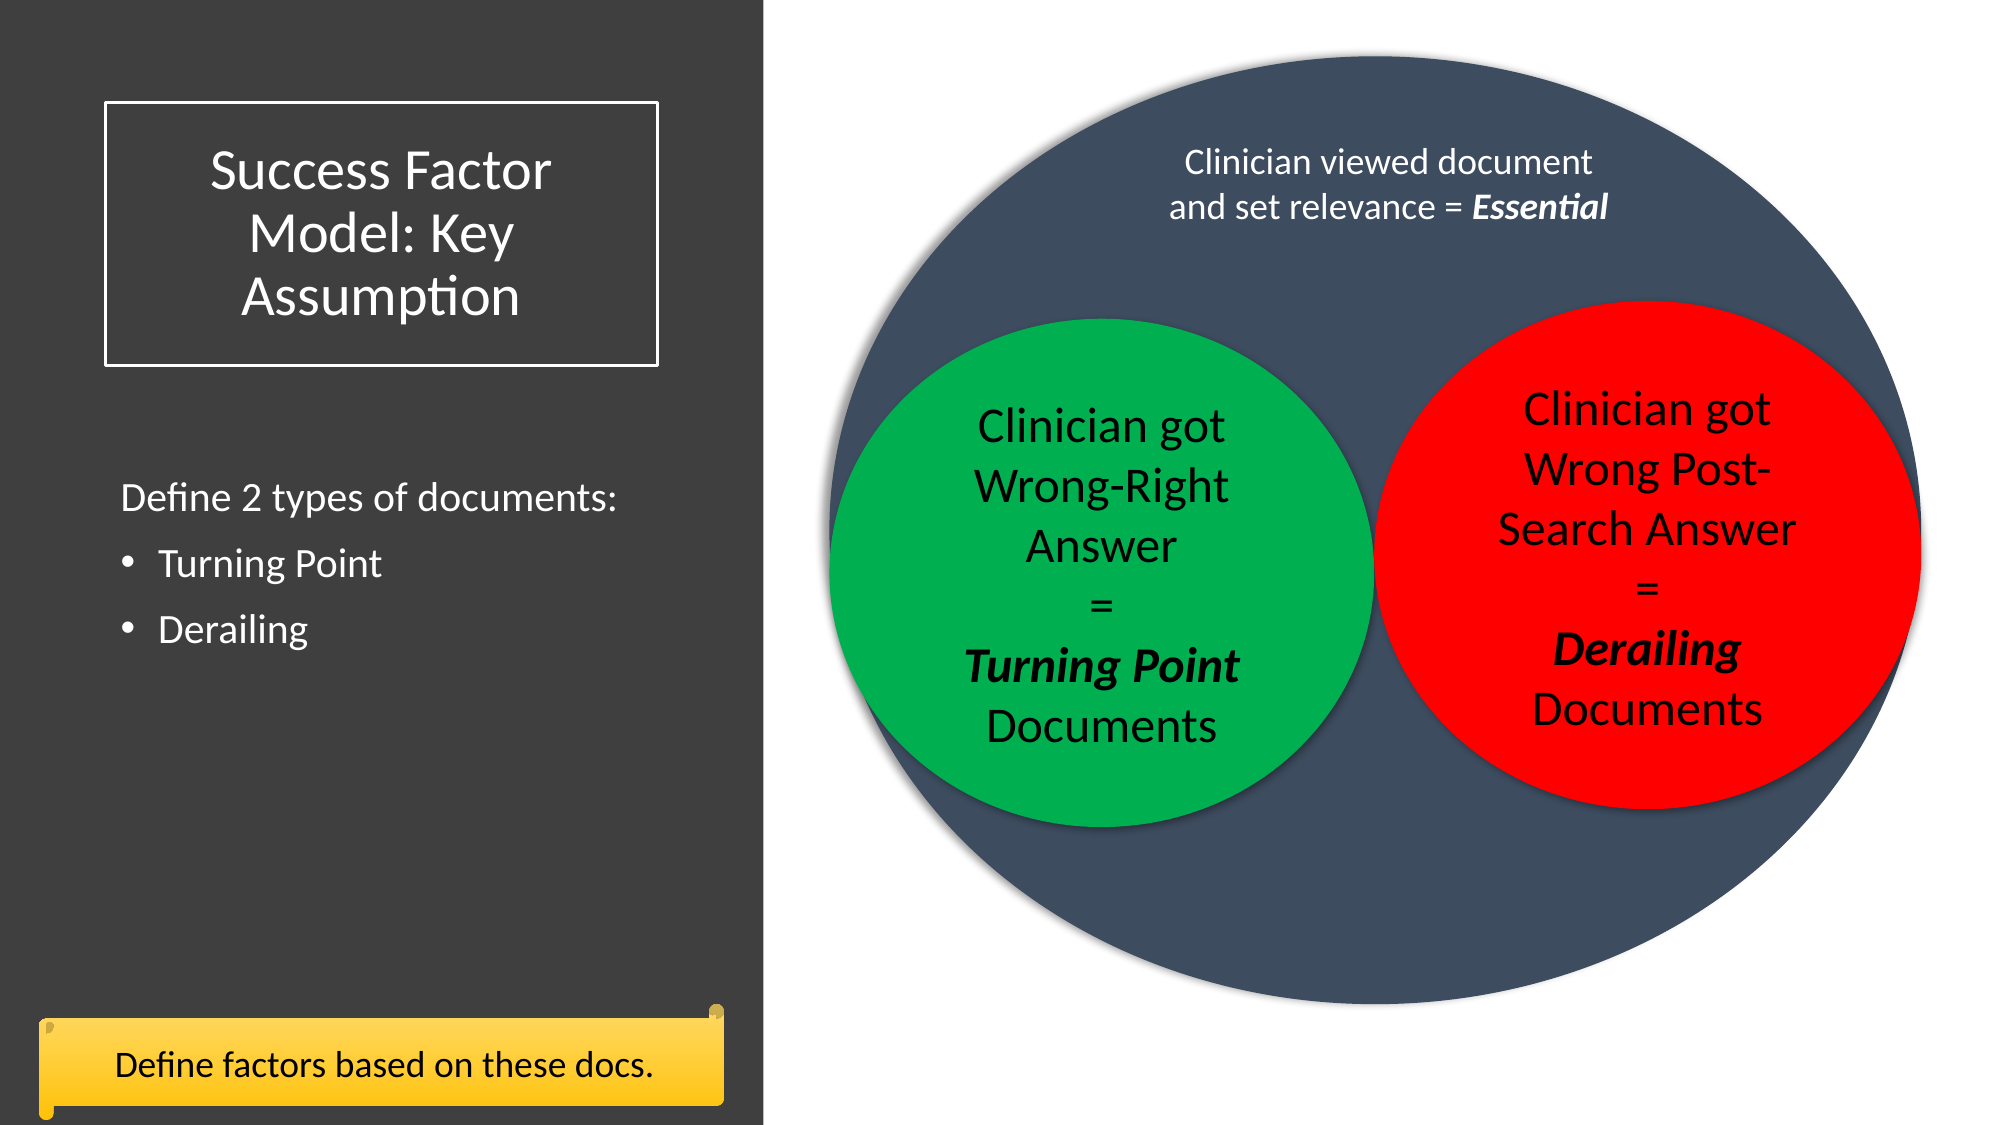

Clinician viewed document and set relevance = Essential
Clinician got Wrong Post-Search Answer
=
Derailing Documents
Clinician got Wrong-Right Answer
=
Turning Point Documents
# Success Factor Model: Key Assumption
Define 2 types of documents:
Turning Point
Derailing
Define factors based on these docs.